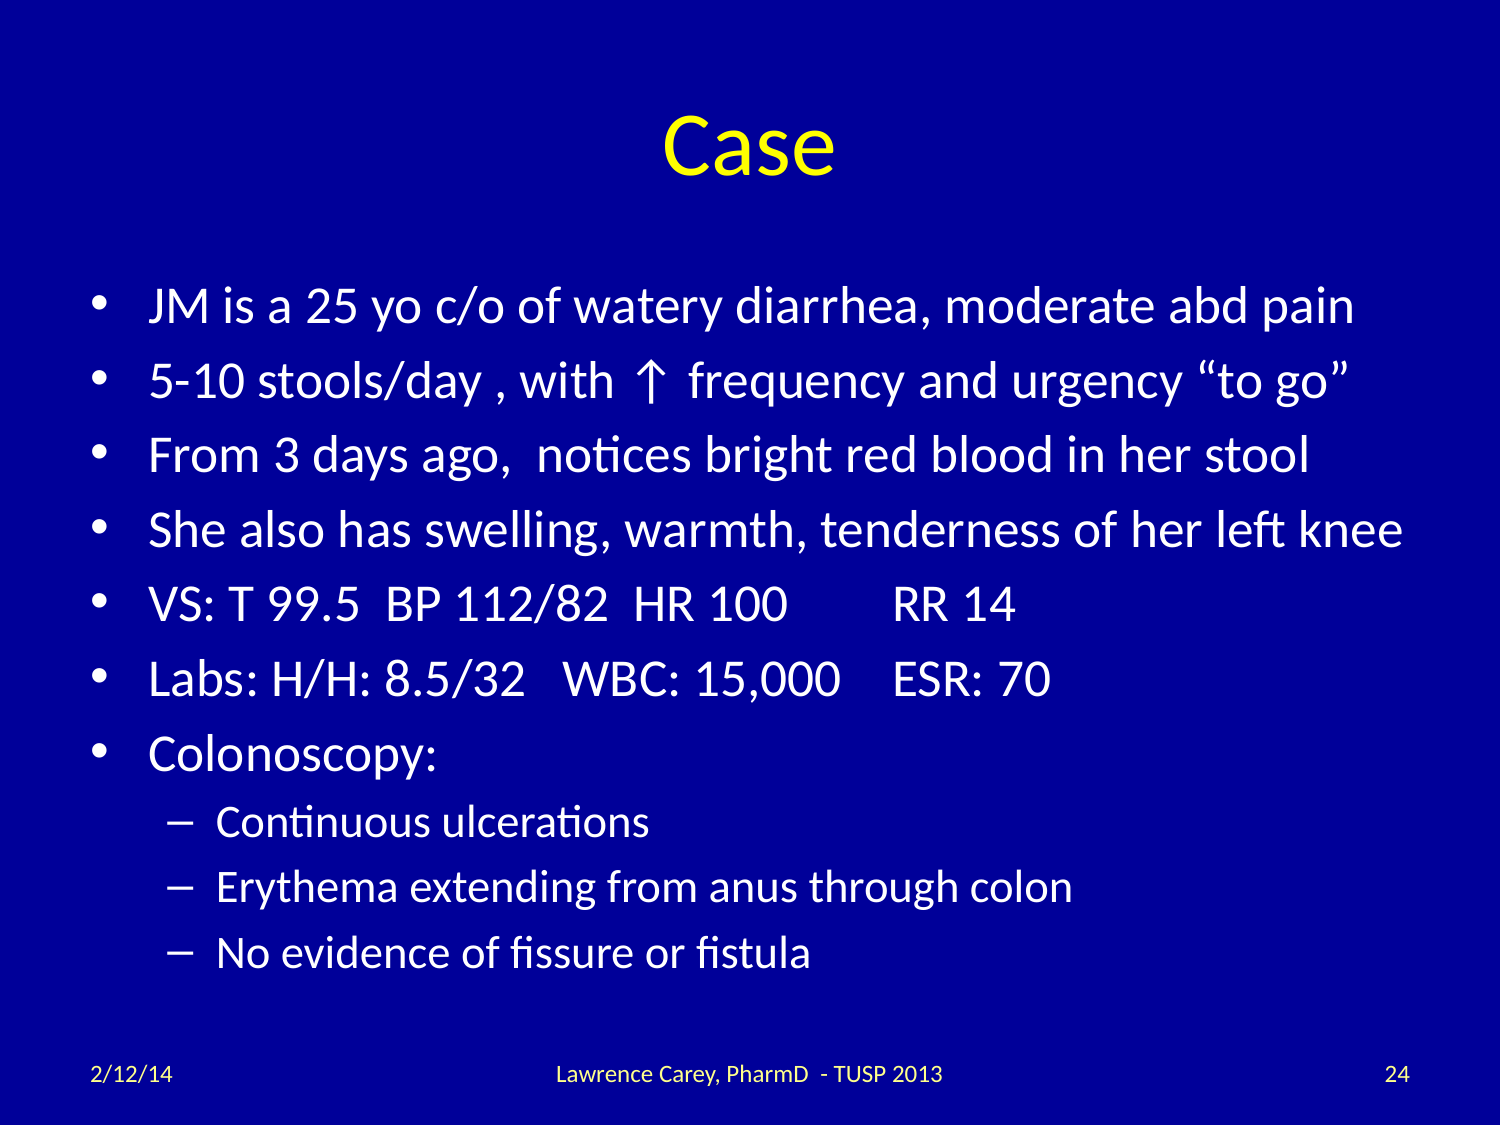

# Case
JM is a 25 yo c/o of watery diarrhea, moderate abd pain
5-10 stools/day , with ↑ frequency and urgency “to go”
From 3 days ago,  notices bright red blood in her stool
She also has swelling, warmth, tenderness of her left knee
VS: T 99.5  BP 112/82  HR 100	  RR 14
Labs: H/H: 8.5/32   WBC: 15,000	  ESR: 70
Colonoscopy:
Continuous ulcerations
Erythema extending from anus through colon
No evidence of fissure or fistula

2/12/14
Lawrence Carey, PharmD  - TUSP 2013
24